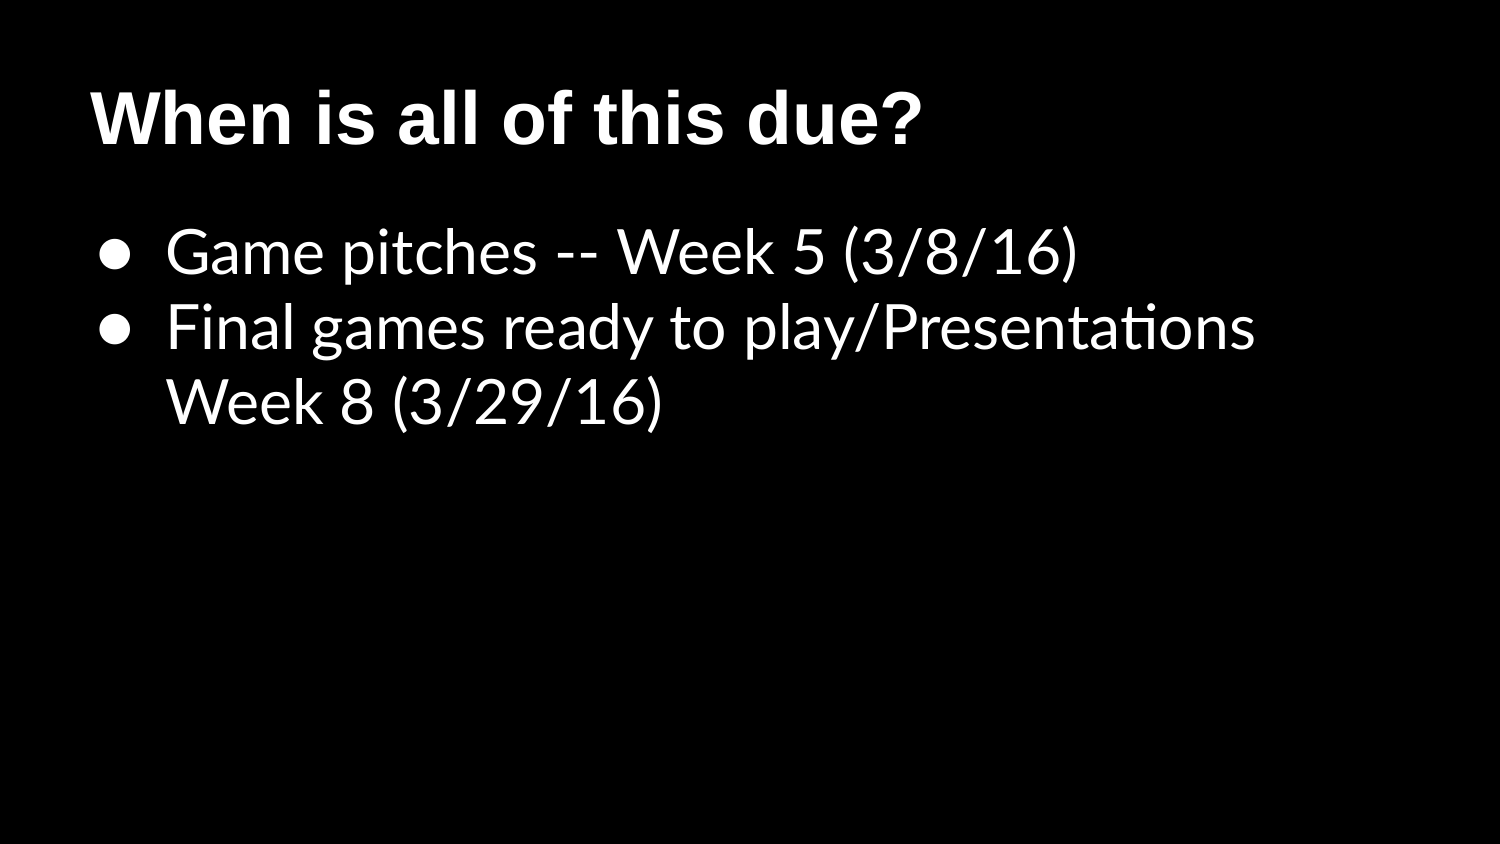

# When is all of this due?
Game pitches -- Week 5 (3/8/16)
Final games ready to play/Presentations Week 8 (3/29/16)